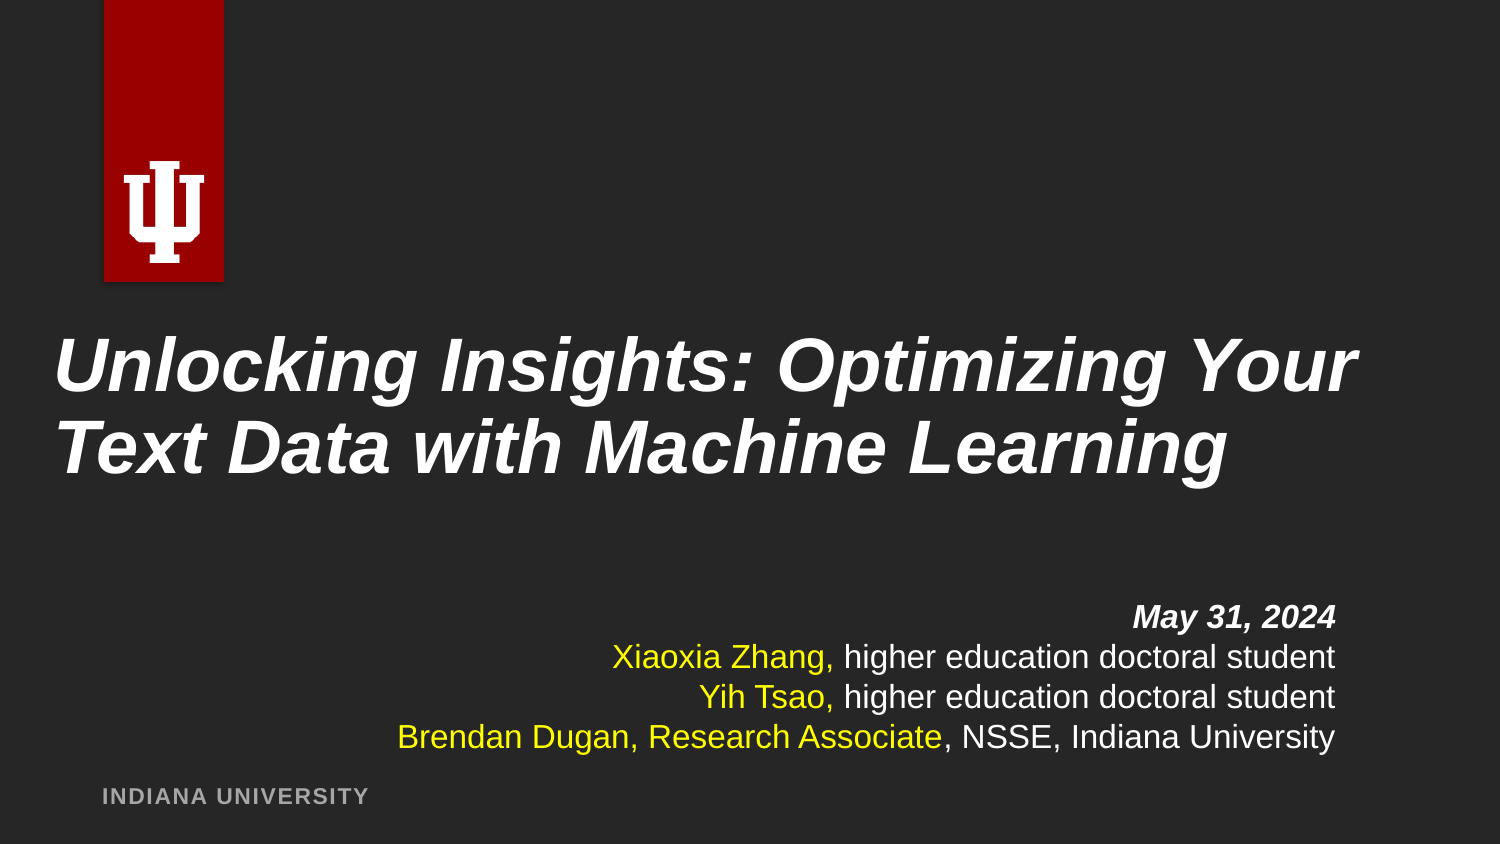

# Unlocking Insights: Optimizing Your Text Data with Machine Learning
 May 31, 2024
Xiaoxia Zhang, higher education doctoral student
Yih Tsao, higher education doctoral student
Brendan Dugan, Research Associate, NSSE, Indiana University

INDIANA UNIVERSITY